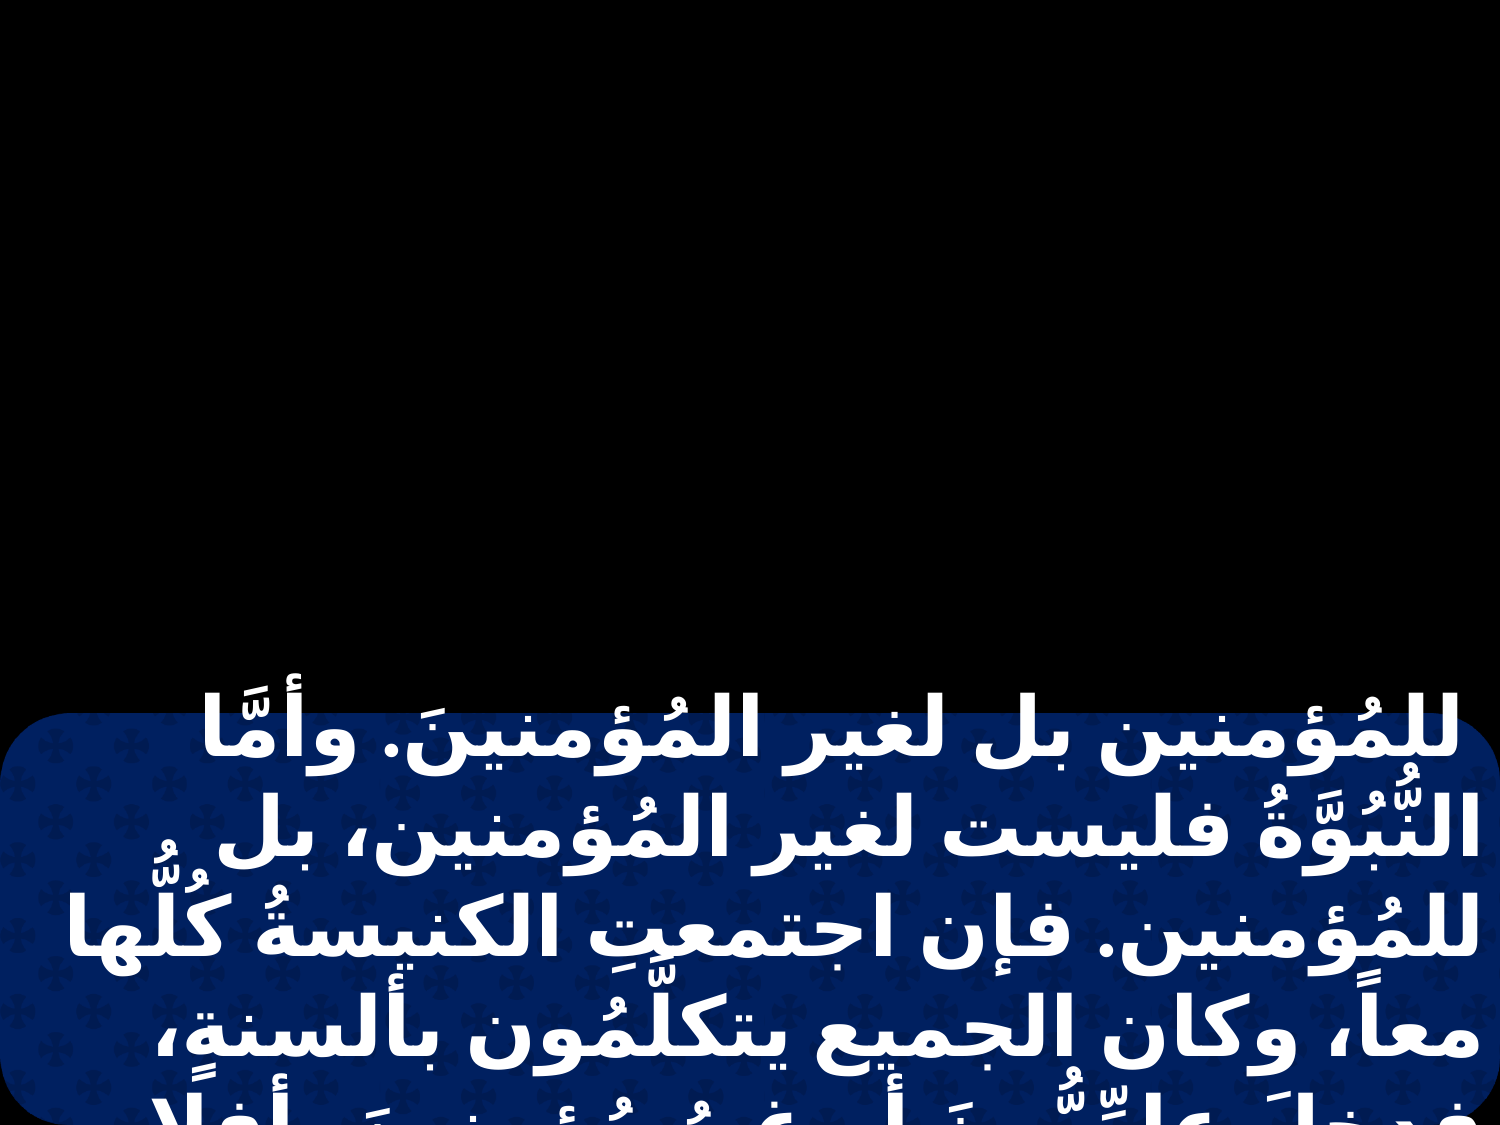

للمُؤمنين بل لغير المُؤمنينَ. وأمَّا النُّبُوَّةُ فليست لغير المُؤمنين، بل للمُؤمنين. فإن اجتمعتِ الكنيسةُ كُلُّها معاً، وكان الجميع يتكلَّمُون بألسنةٍ، فدخلَ عامِّيُّونَ أو غيرُ مُؤمنينَ، أفلا يقُولونَ إنَّكُم قد